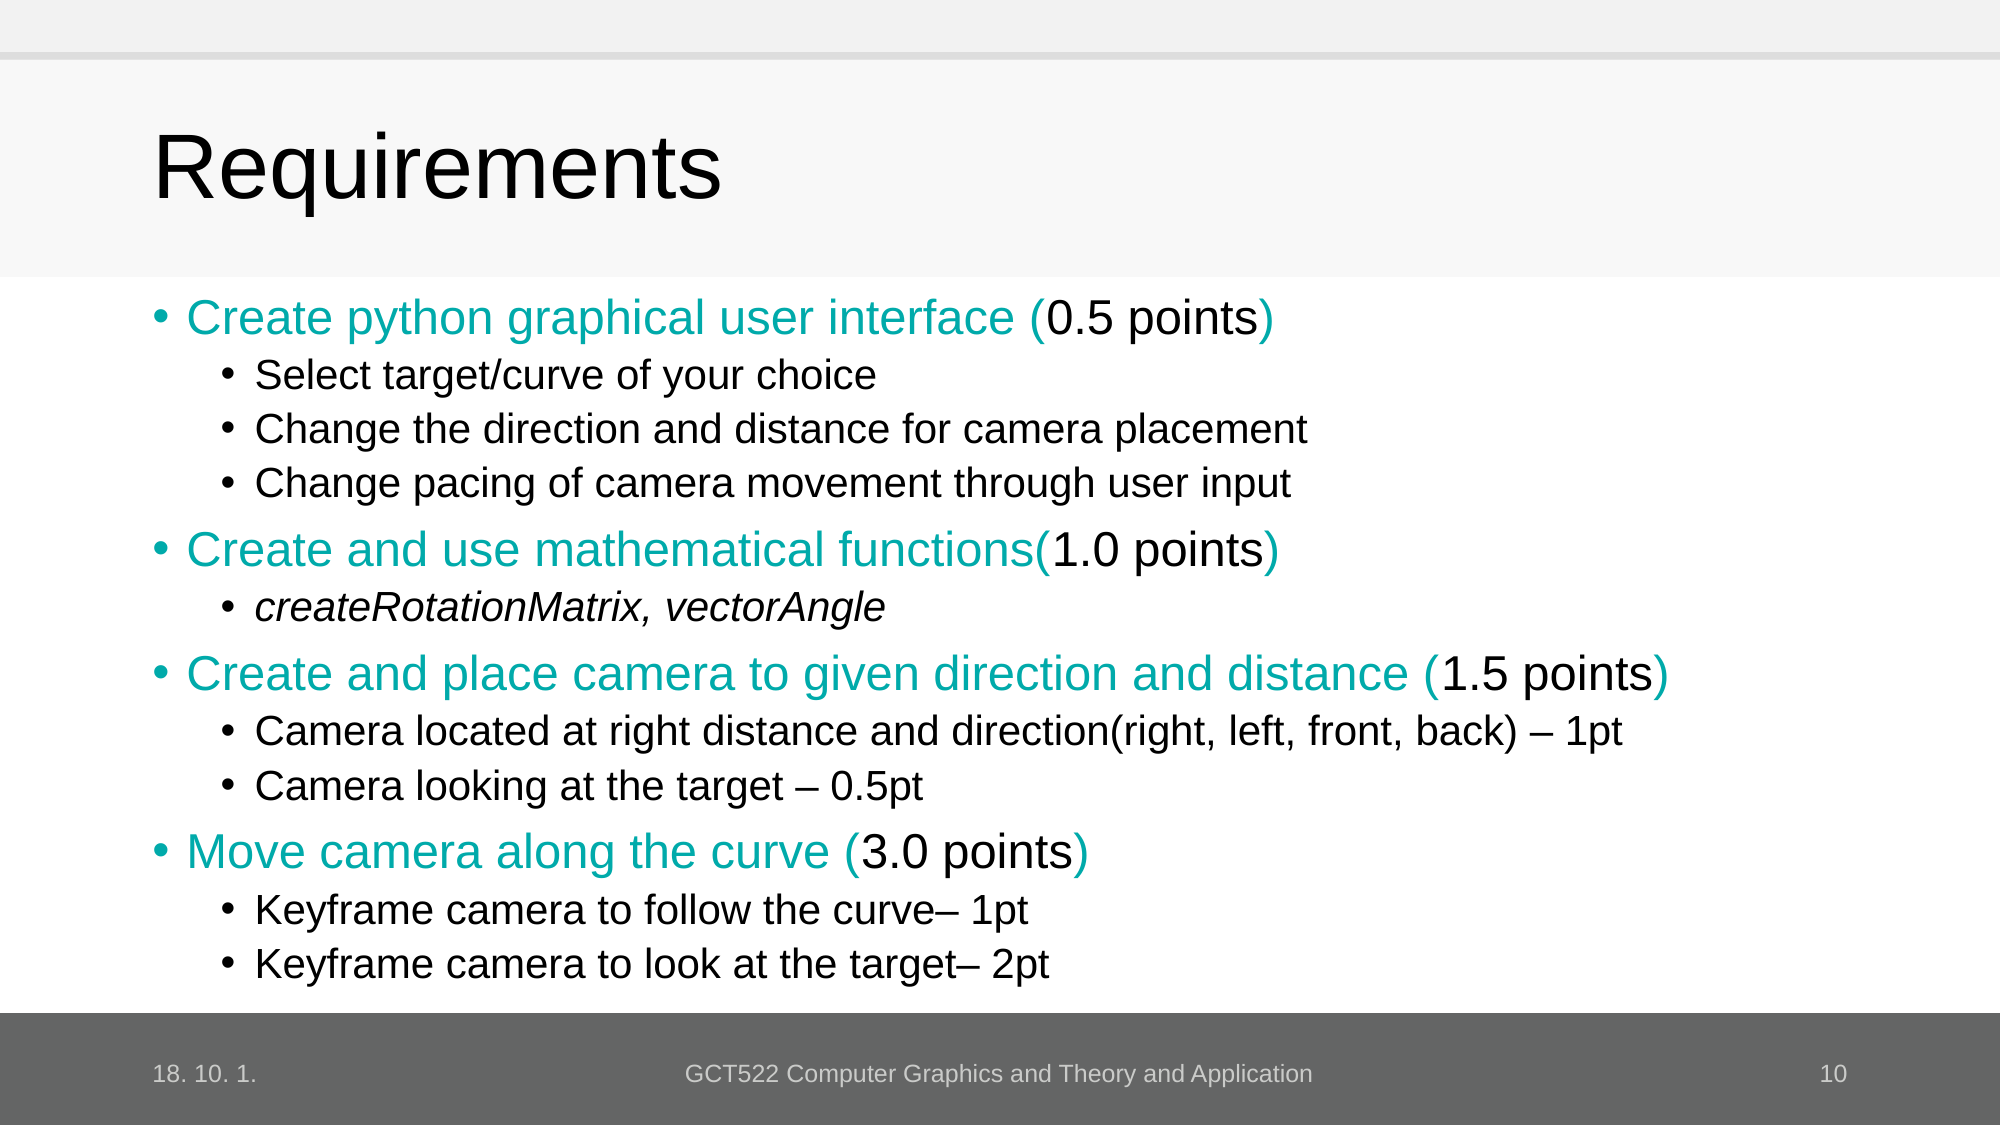

# Requirements
Create python graphical user interface (0.5 points)
Select target/curve of your choice
Change the direction and distance for camera placement
Change pacing of camera movement through user input
Create and use mathematical functions(1.0 points)
createRotationMatrix, vectorAngle
Create and place camera to given direction and distance (1.5 points)
Camera located at right distance and direction(right, left, front, back) – 1pt
Camera looking at the target – 0.5pt
Move camera along the curve (3.0 points)
Keyframe camera to follow the curve– 1pt
Keyframe camera to look at the target– 2pt
18. 10. 1.
GCT522 Computer Graphics and Theory and Application
10